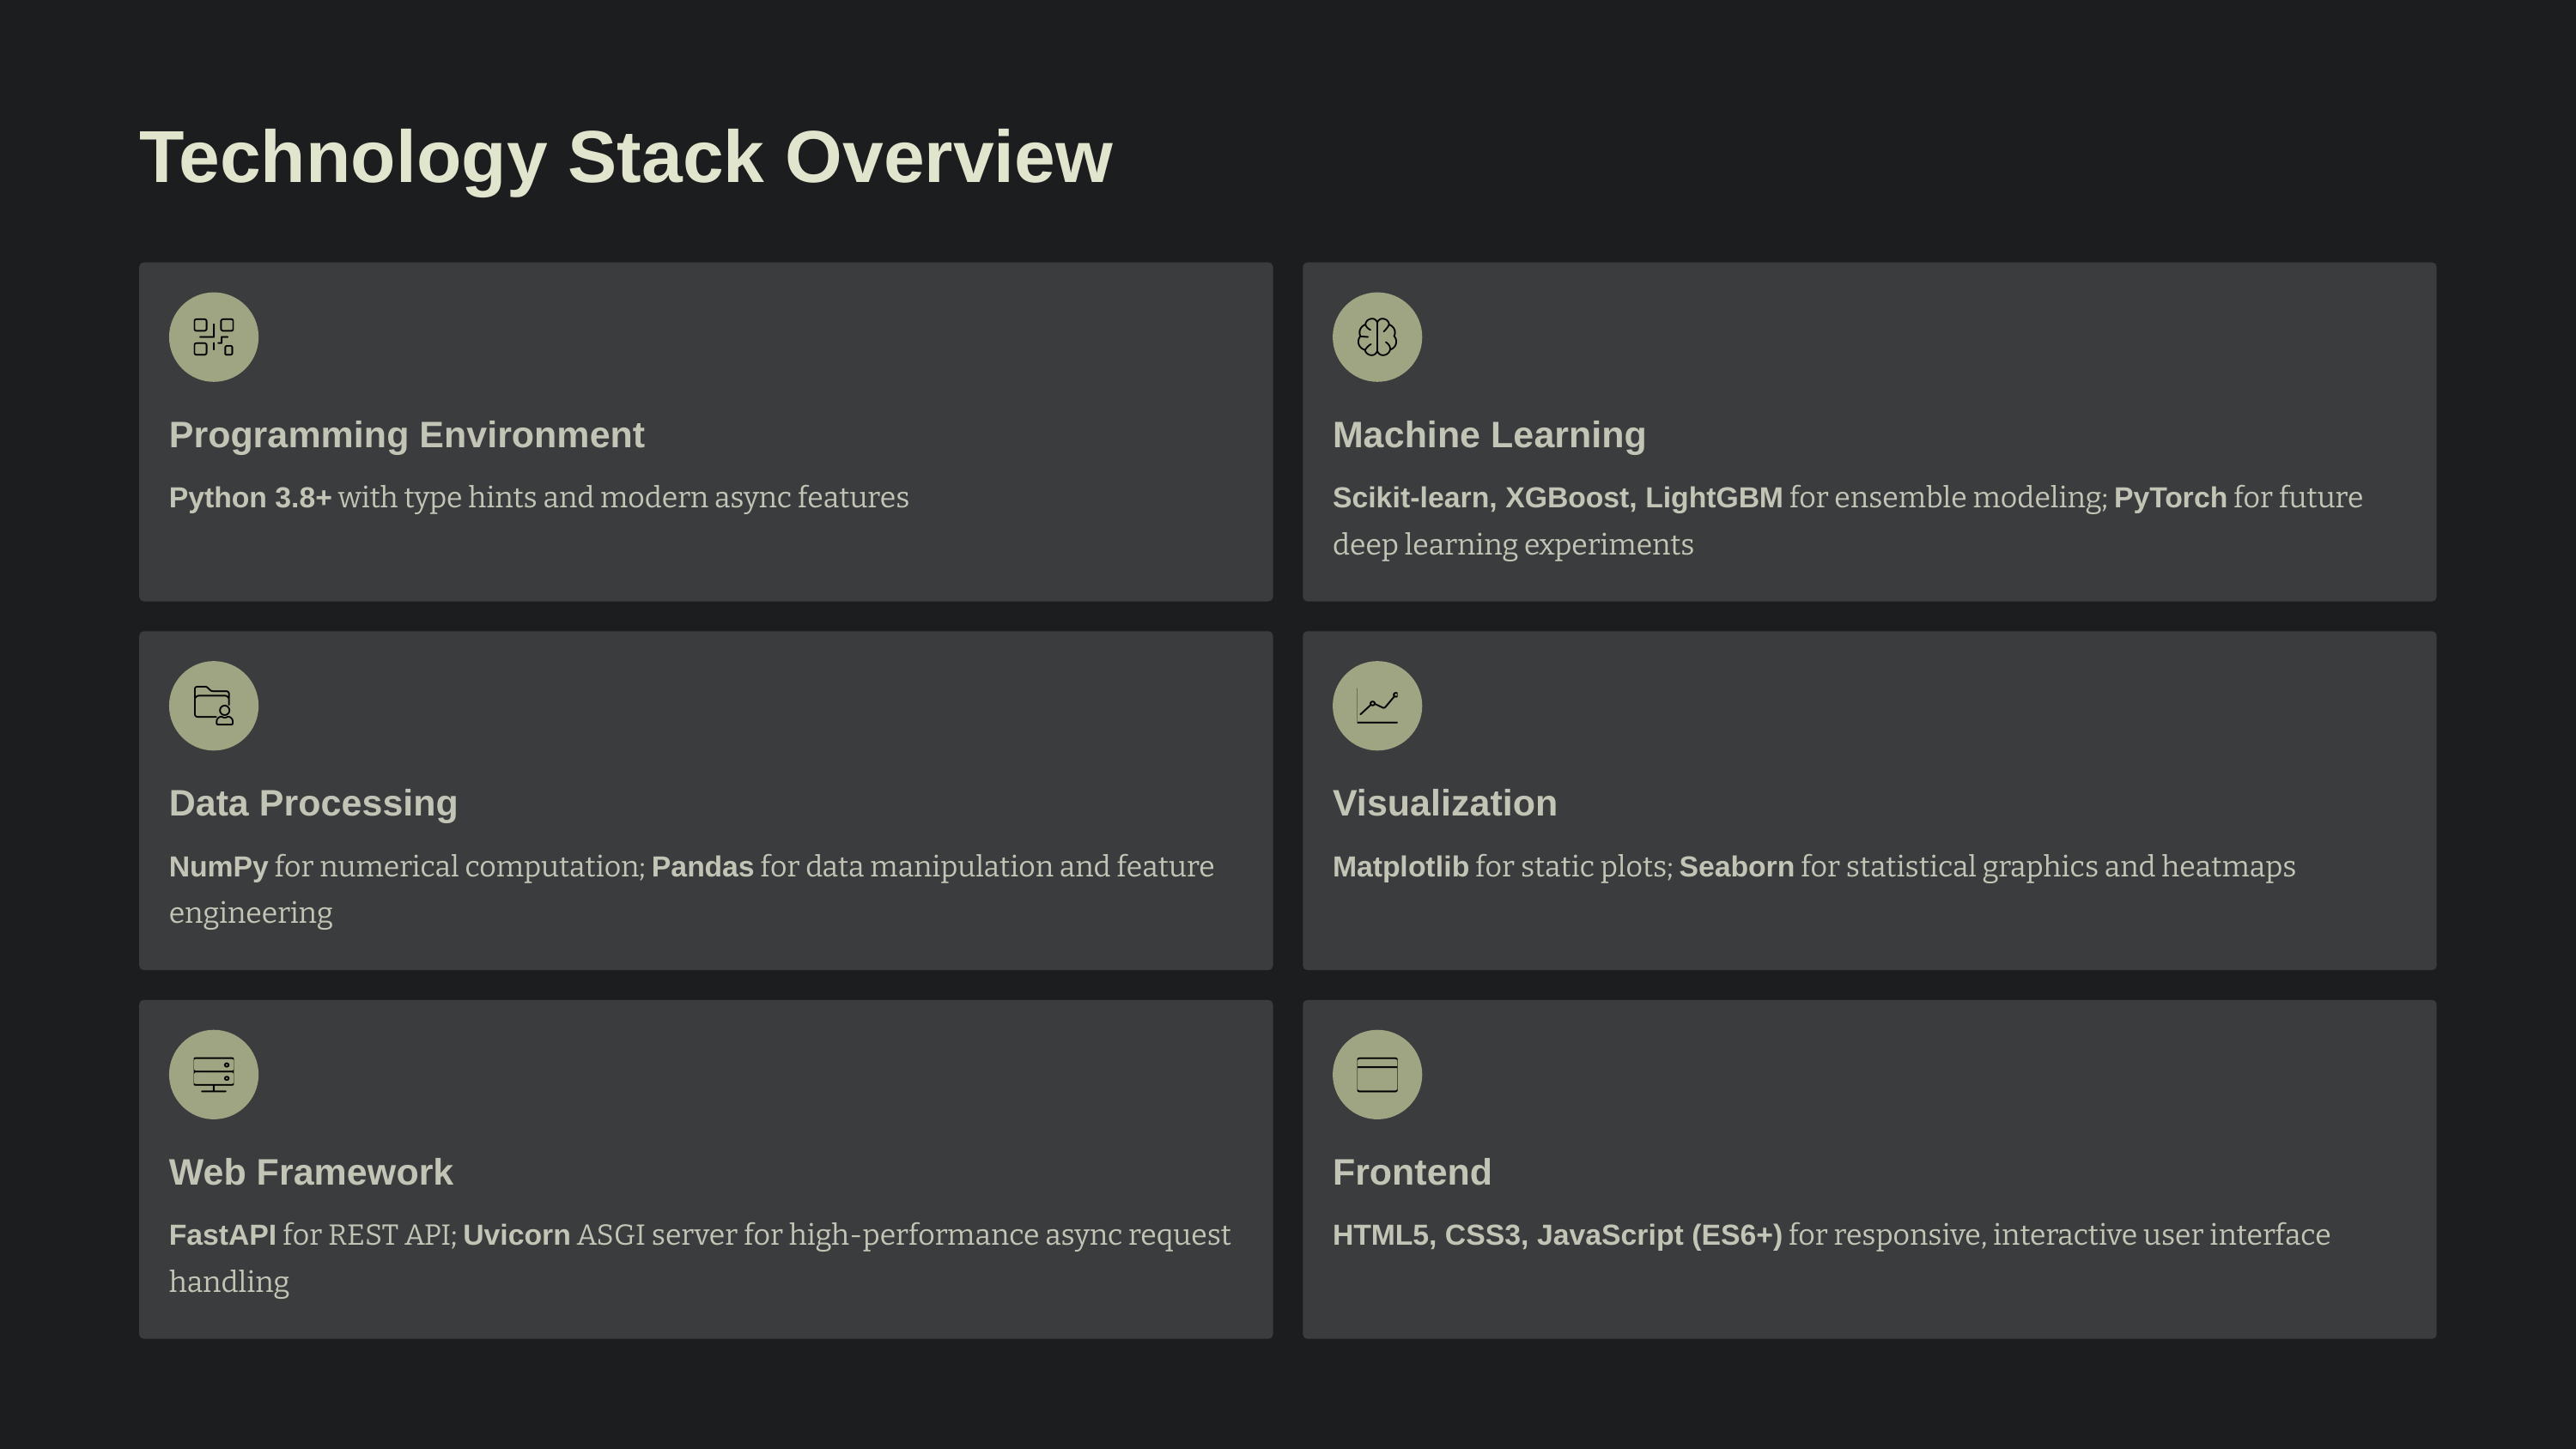

Technology Stack Overview

Programming Environment
Machine Learning
Python 3.8+ with type hints and modern async features
Scikit-learn, XGBoost, LightGBM for ensemble modeling; PyTorch for future deep learning experiments

Data Processing
Visualization
NumPy for numerical computation; Pandas for data manipulation and feature engineering
Matplotlib for static plots; Seaborn for statistical graphics and heatmaps

Web Framework
Frontend
FastAPI for REST API; Uvicorn ASGI server for high-performance async request handling
HTML5, CSS3, JavaScript (ES6+) for responsive, interactive user interface